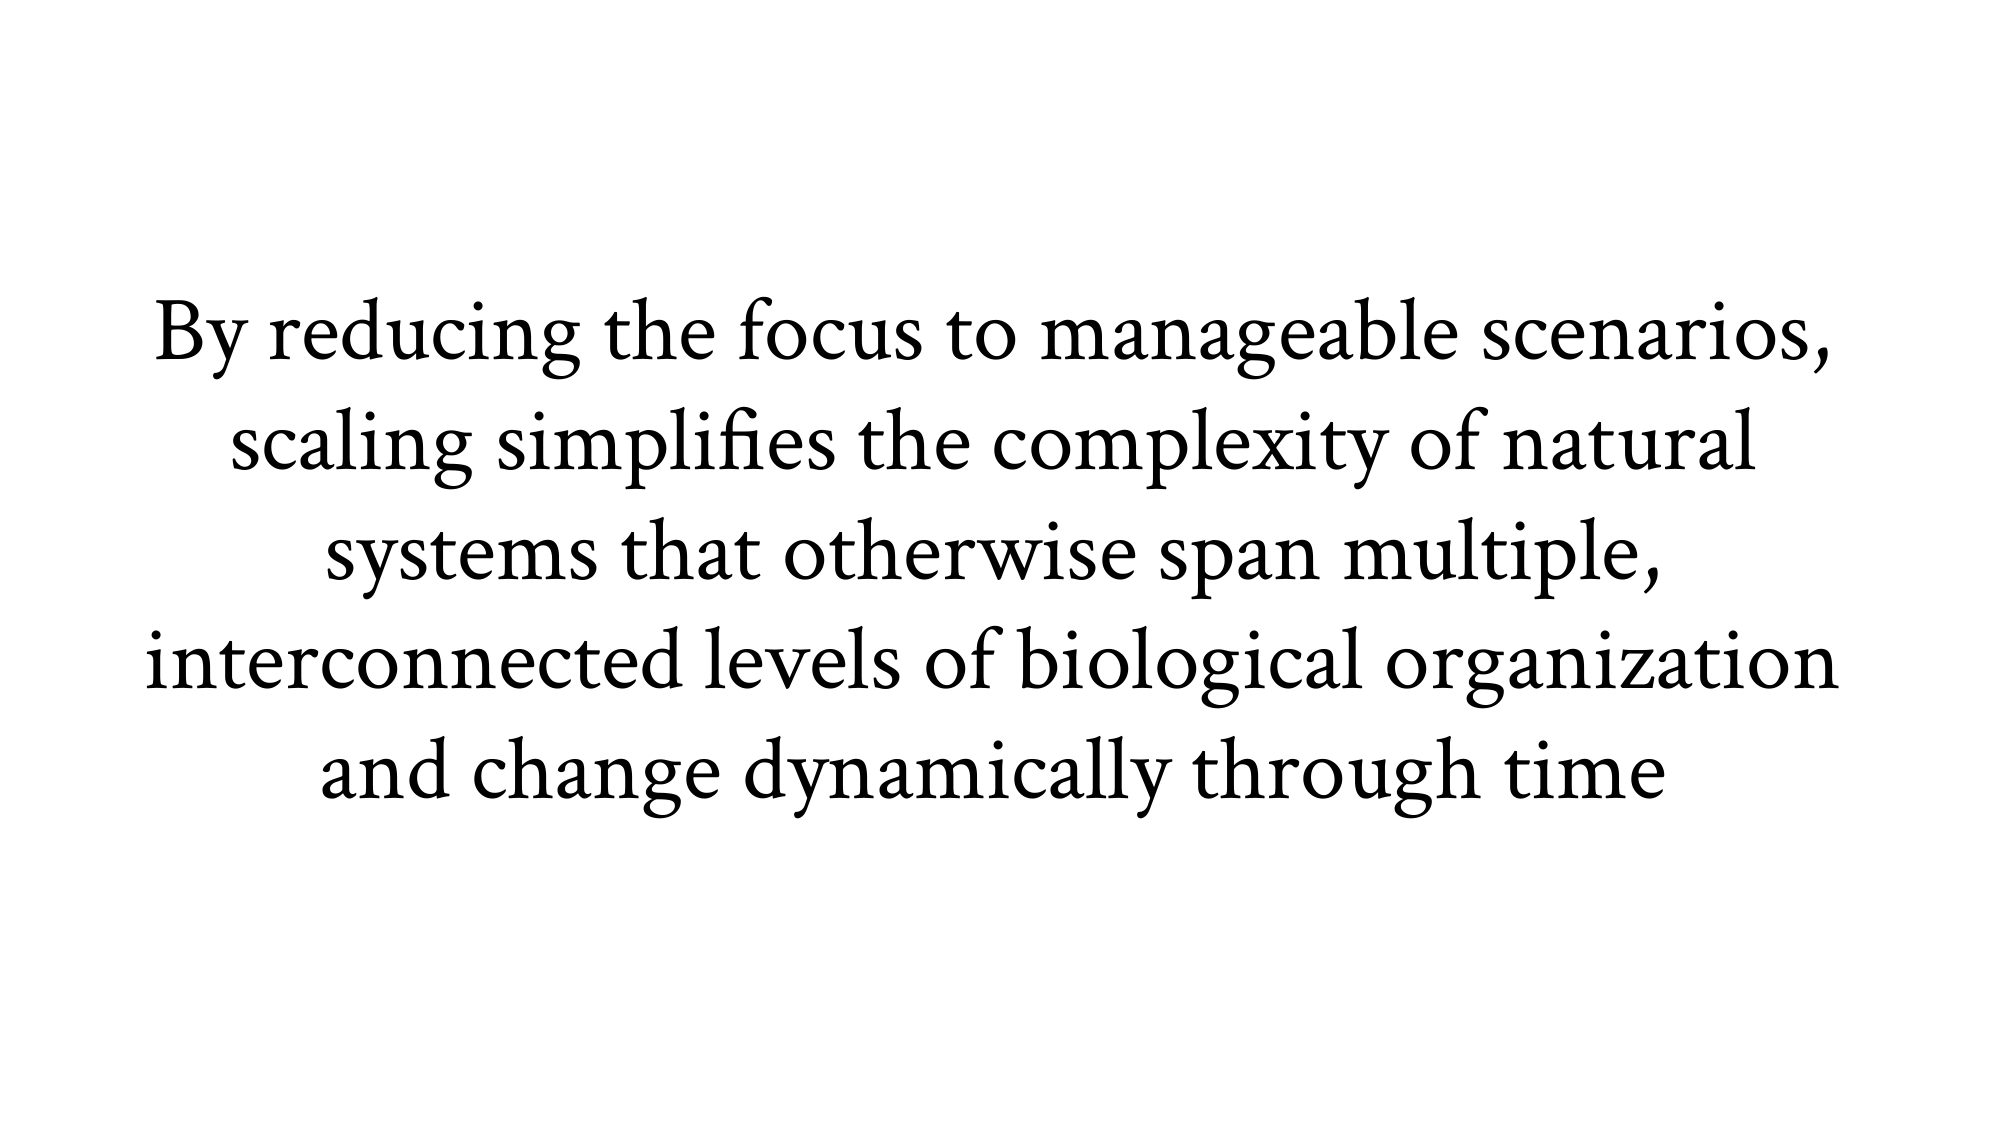

By reducing the focus to manageable scenarios, scaling simplifies the complexity of natural systems that otherwise span multiple, interconnected levels of biological organization and change dynamically through time